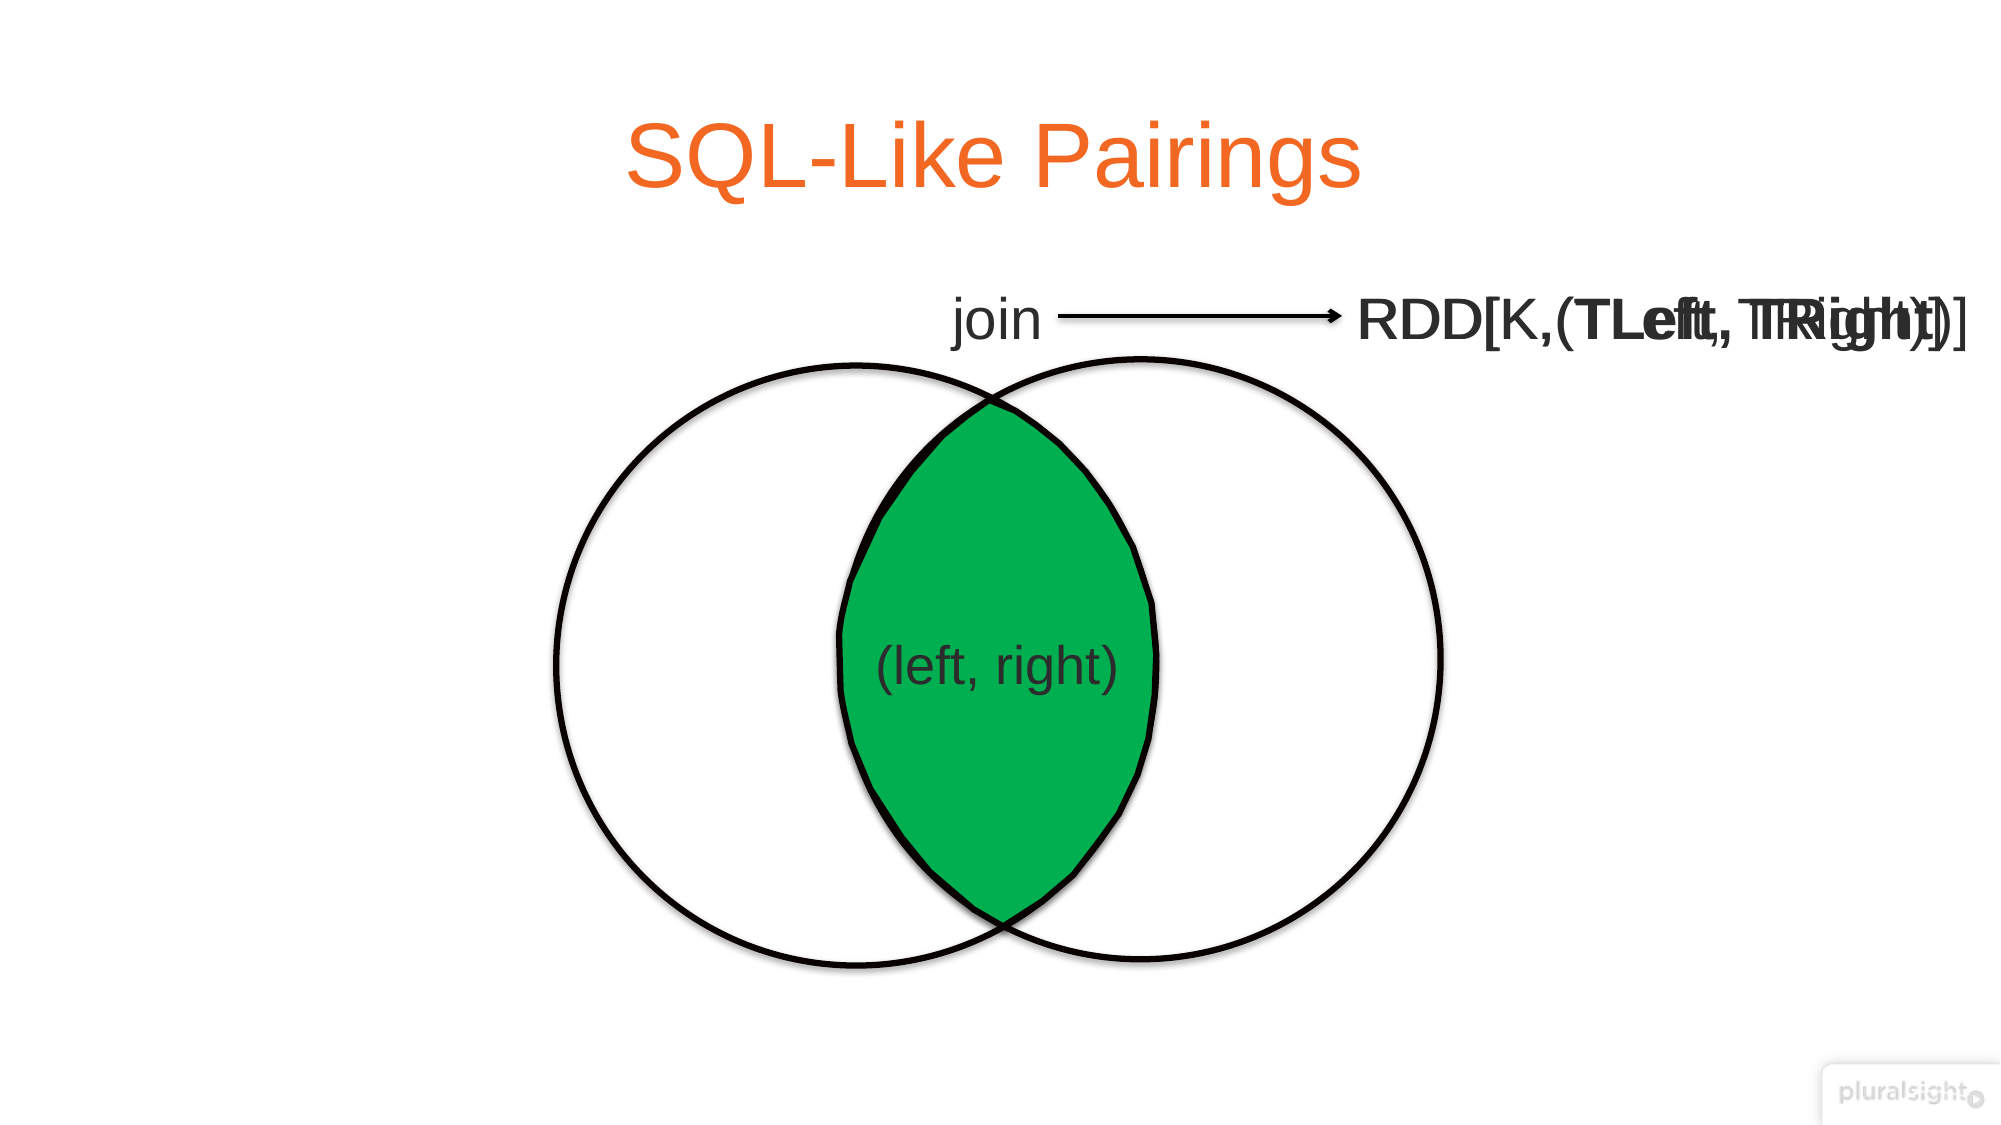

# SQL-Like Pairings
join
RDD[K,(TLeft, TRight)]
RDD[K,(TLeft, TRight)]

(left, right)